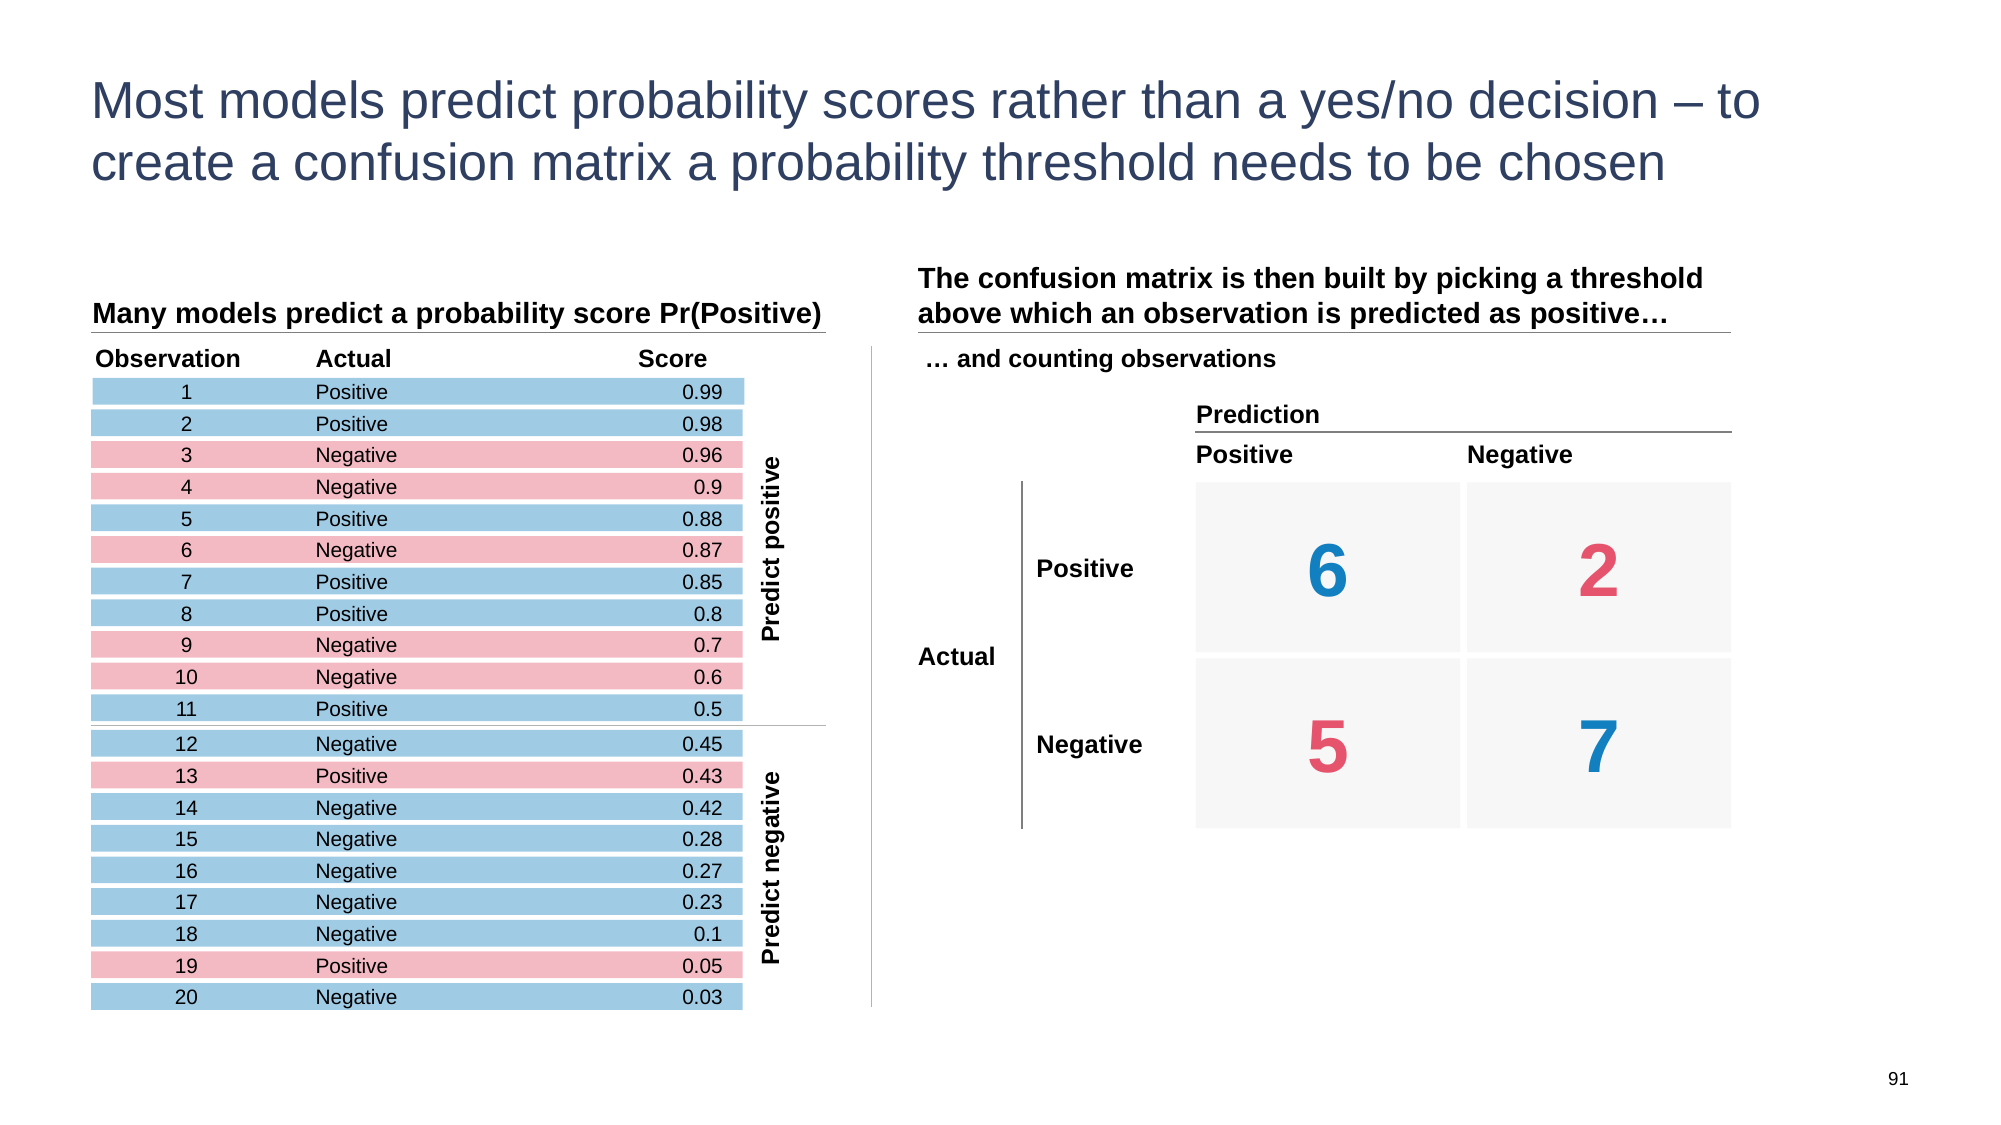

# Most models predict probability scores rather than a yes/no decision – to create a confusion matrix a probability threshold needs to be chosen

The confusion matrix is then built by picking a threshold above which an observation is predicted as positive…
Many models predict a probability score Pr(Positive)
 … and counting observations
Observation
Actual
Score

Positive
1
0.99
Prediction
Positive
Negative

6
2
Positive
Actual

5
7
Negative

Positive
2
0.98

Negative
3
0.96

Negative
4
0.9

Positive
5
0.88
Predict positive

Negative
6
0.87

Positive
7
0.85

Positive
8
0.8

Negative
9
0.7

Negative
10
0.6

Positive
11
0.5

Negative
12
0.45

Positive
13
0.43

Negative
14
0.42

Negative
15
0.28
Predict negative

Negative
16
0.27

Negative
17
0.23

Negative
18
0.1

Positive
19
0.05

Negative
20
0.03